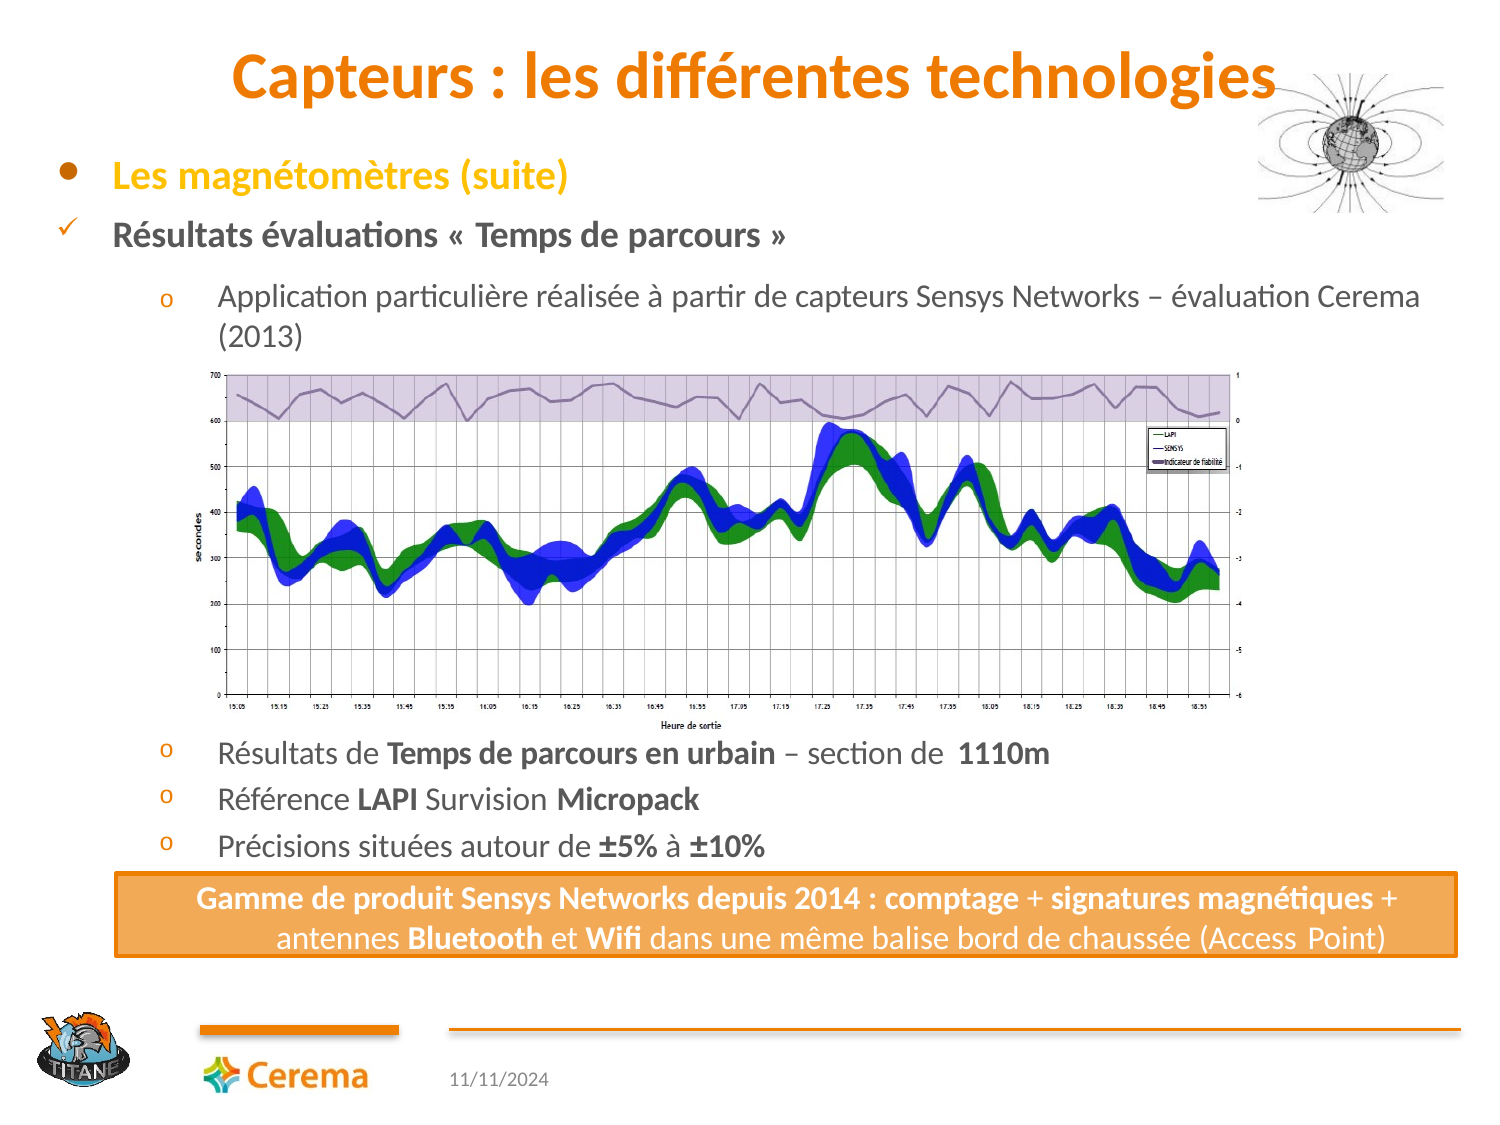

# Capteurs : les différentes technologies

Les magnétomètres (suite)
Résultats évaluations « Temps de parcours »
o	Application particulière réalisée à partir de capteurs Sensys Networks – évaluation Cerema  (2013)

Résultats de Temps de parcours en urbain – section de 1110m
Référence LAPI Survision Micropack
Précisions situées autour de ±5% à ±10%
Gamme de produit Sensys Networks depuis 2014 : comptage + signatures magnétiques +  antennes Bluetooth et Wifi dans une même balise bord de chaussée (Access Point)